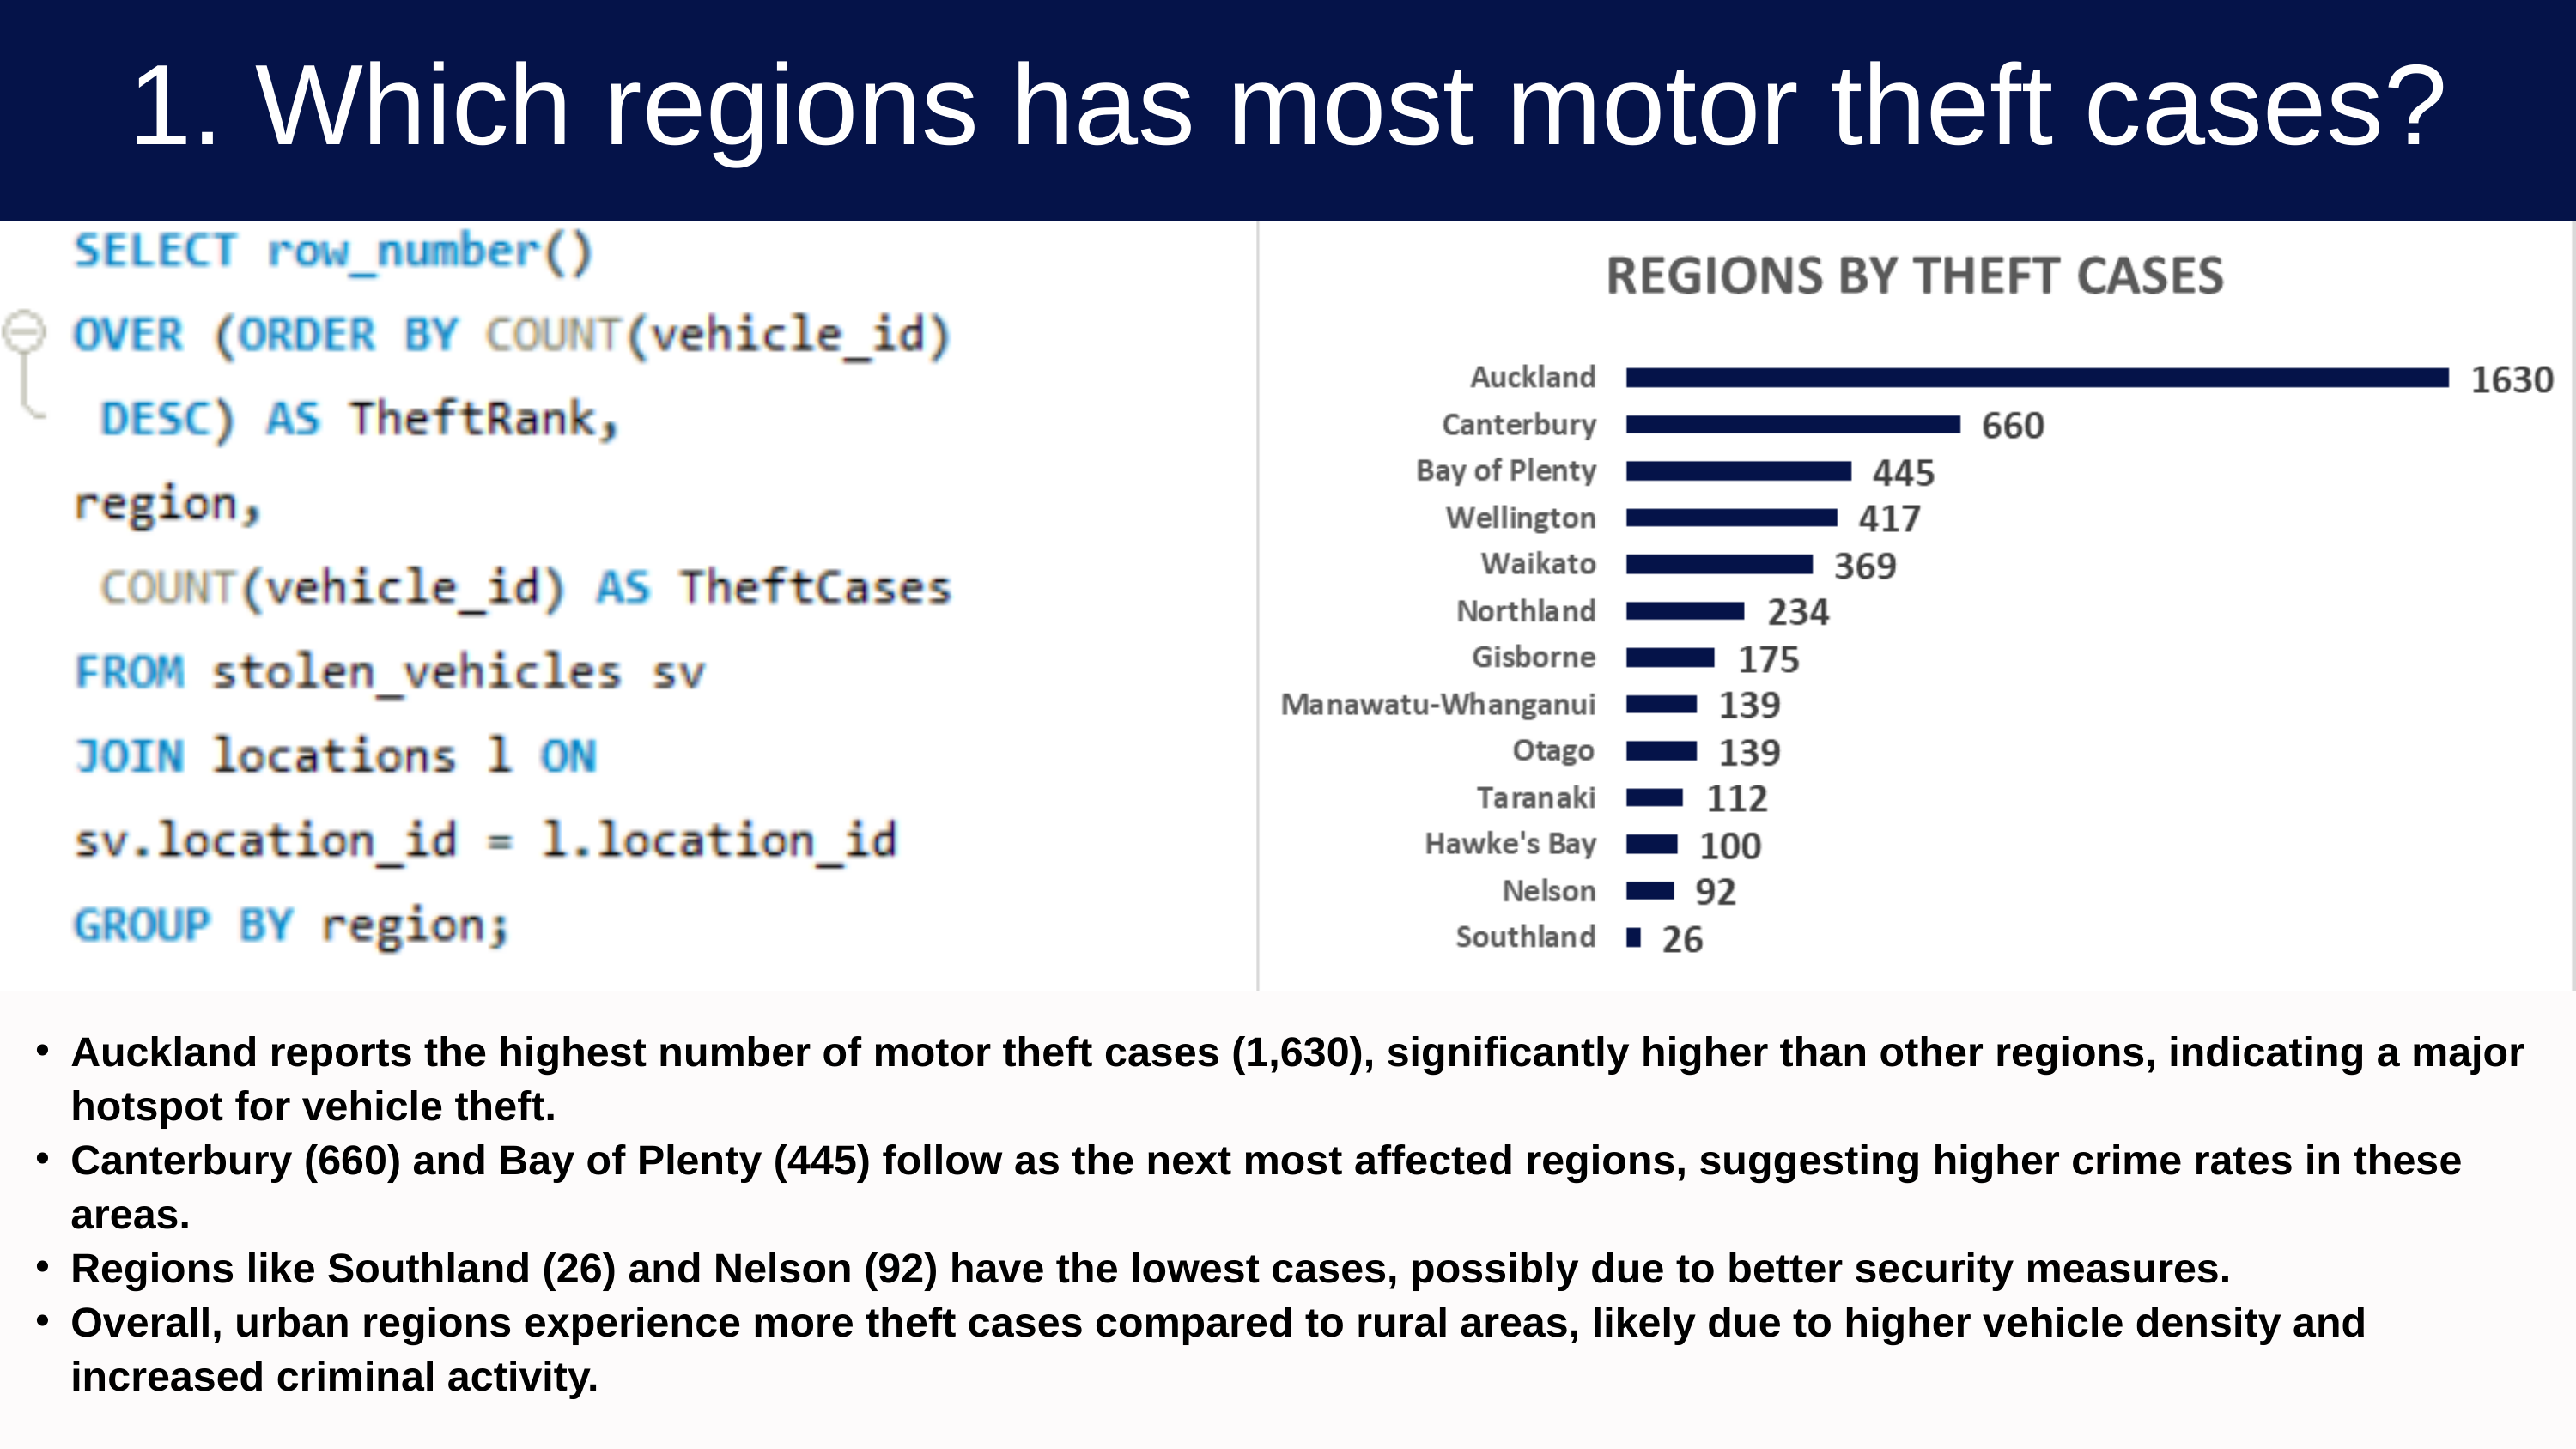

1. Which regions has most motor theft cases?

Auckland reports the highest number of motor theft cases (1,630), significantly higher than other regions, indicating a major hotspot for vehicle theft.
Canterbury (660) and Bay of Plenty (445) follow as the next most affected regions, suggesting higher crime rates in these areas.
Regions like Southland (26) and Nelson (92) have the lowest cases, possibly due to better security measures.
Overall, urban regions experience more theft cases compared to rural areas, likely due to higher vehicle density and increased criminal activity.